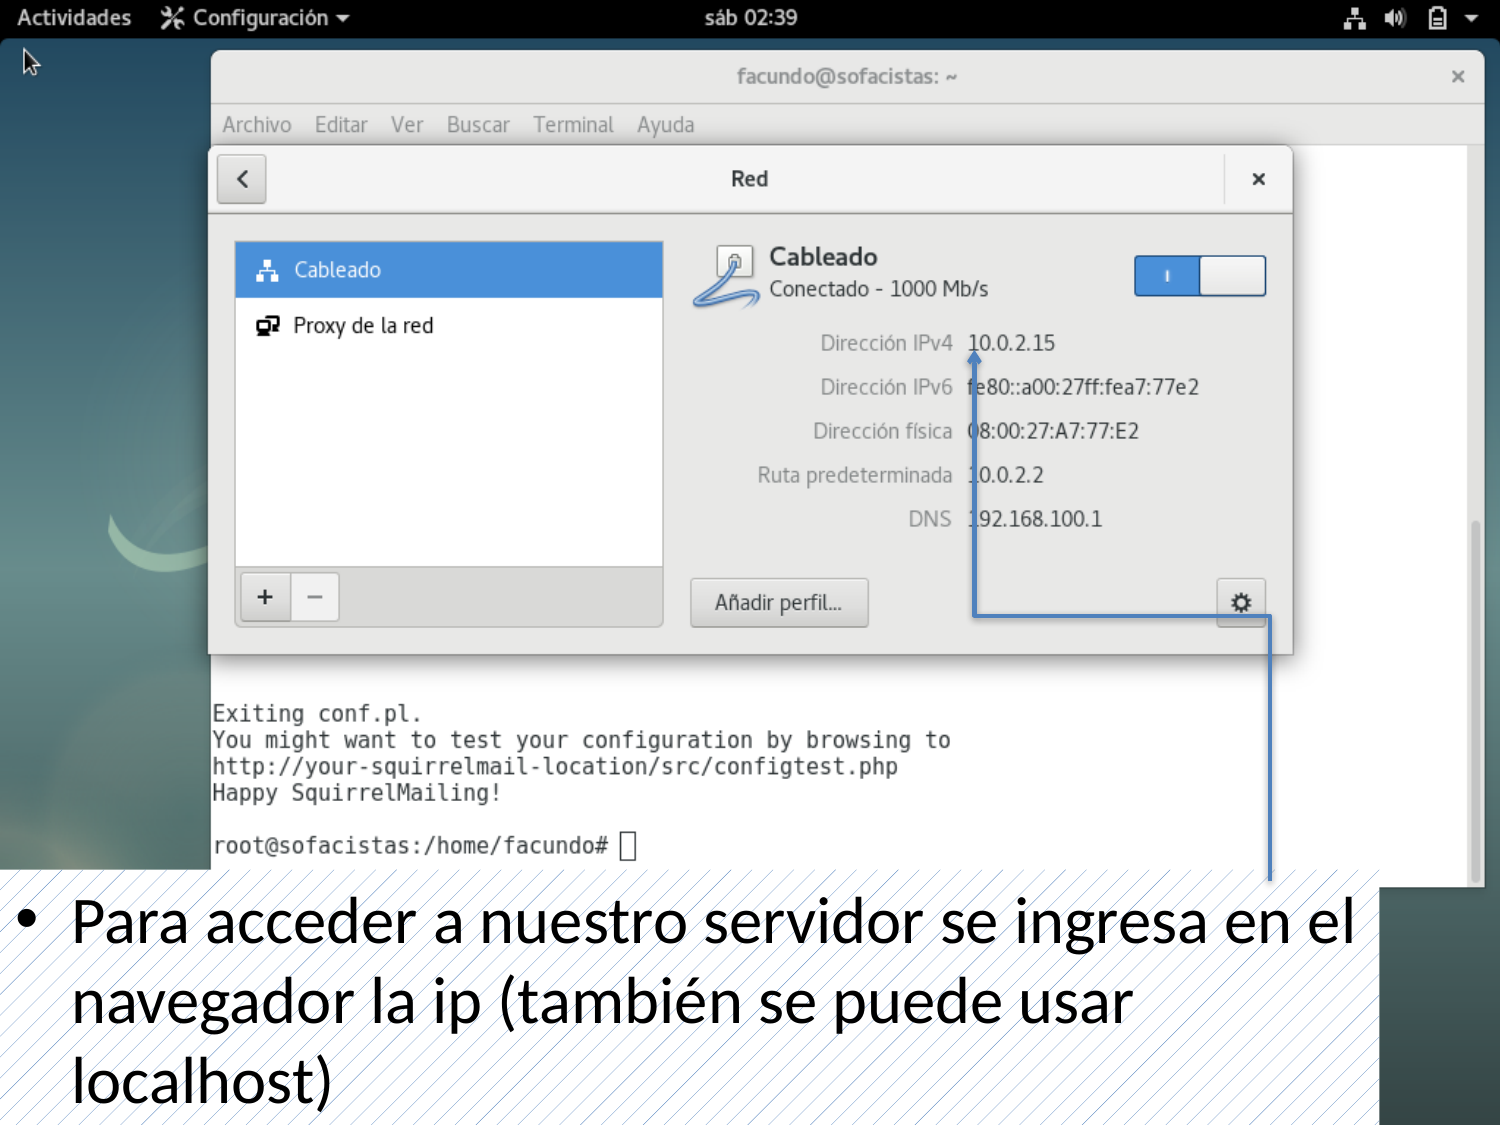

Para acceder a nuestro servidor se ingresa en el navegador la ip (también se puede usar localhost)